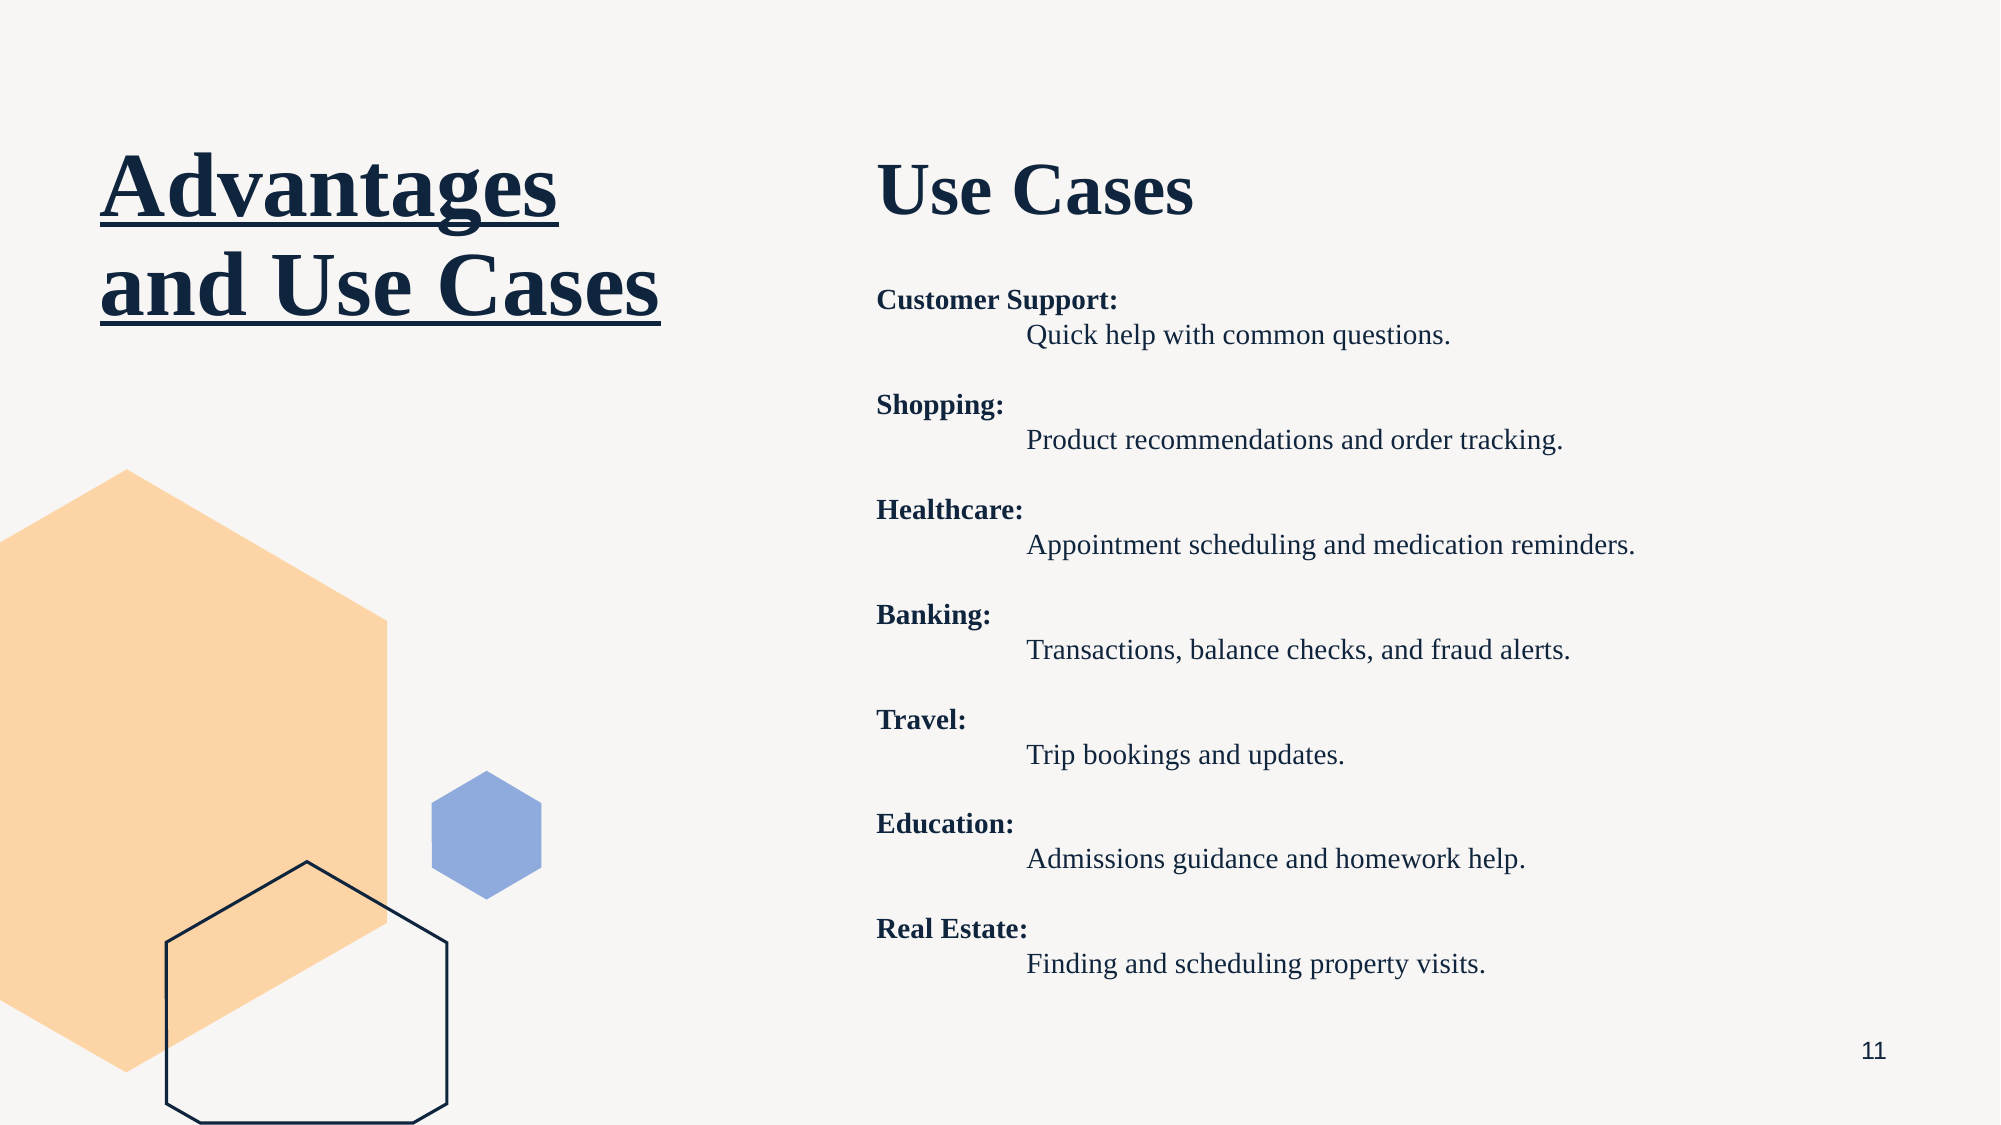

# Advantages and Use Cases
Use Cases
Customer Support:
	Quick help with common questions.

Shopping:
	Product recommendations and order tracking.

Healthcare:
	Appointment scheduling and medication reminders.

Banking:
	Transactions, balance checks, and fraud alerts.

Travel:
	Trip bookings and updates.

Education:
	Admissions guidance and homework help.

Real Estate:
	Finding and scheduling property visits.
11